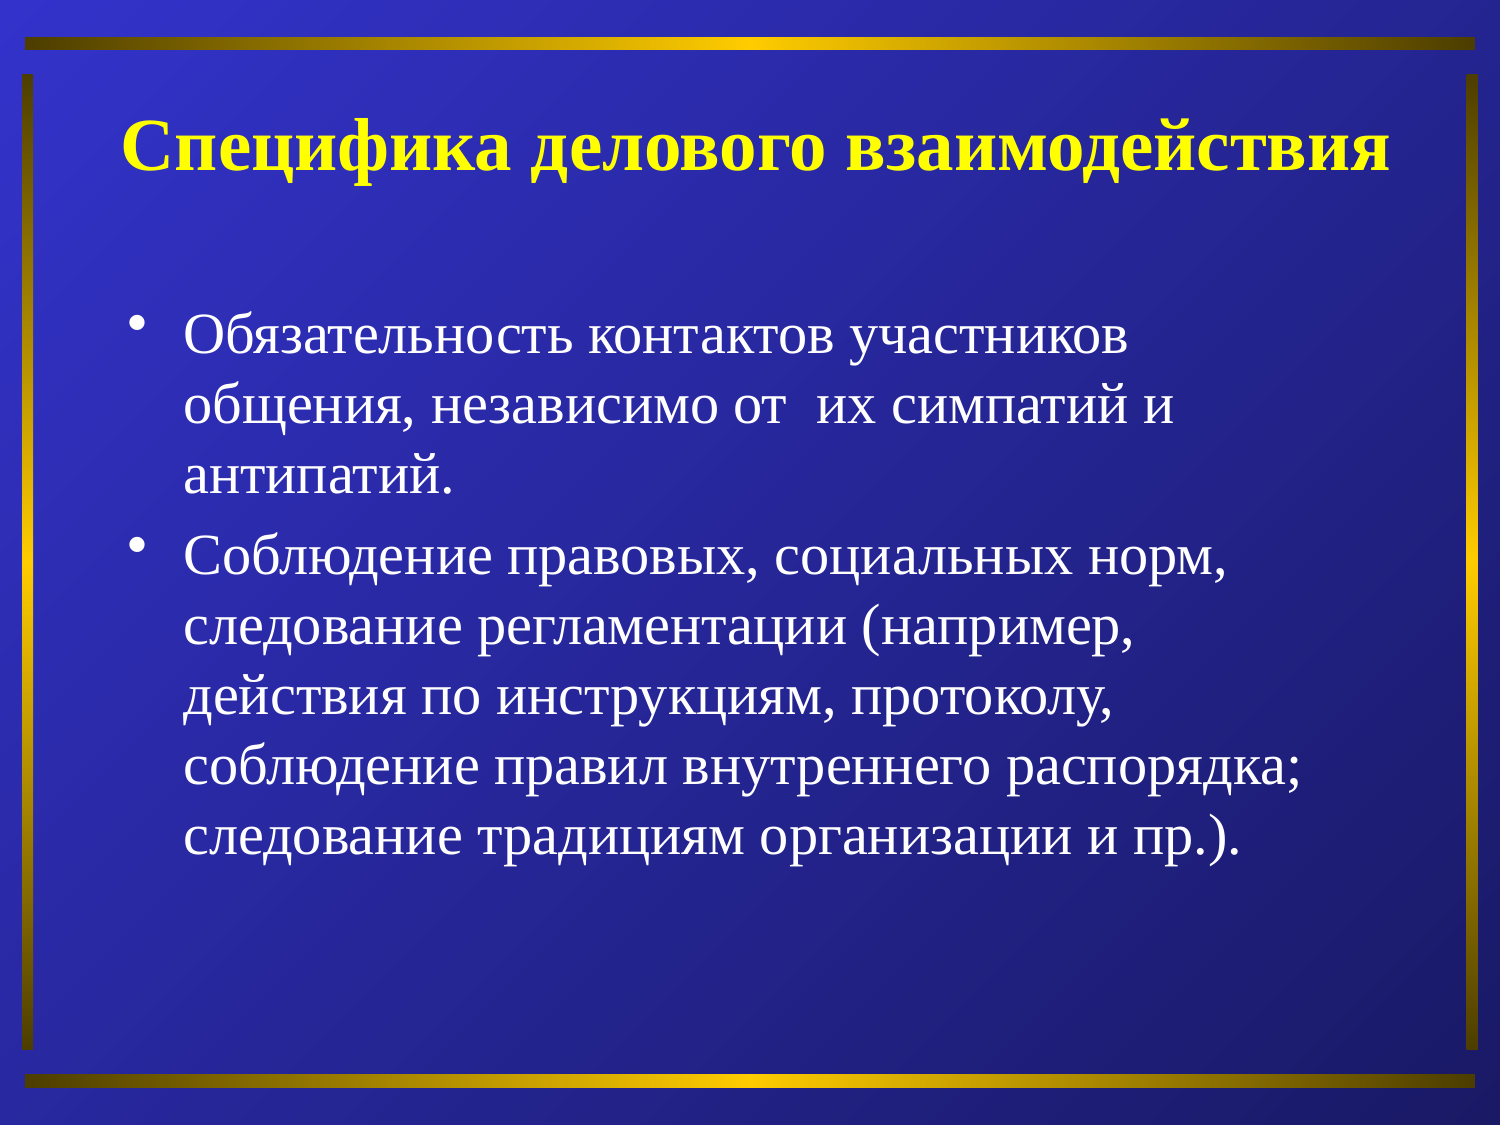

# Специфика делового взаимодействия
Обязательность контактов участников общения, независимо от  их симпатий и антипатий.
Соблюдение правовых, социальных норм, следование регламентации (например, действия по инструкциям, протоколу, соблюдение правил внутреннего распорядка; следование традициям организации и пр.).